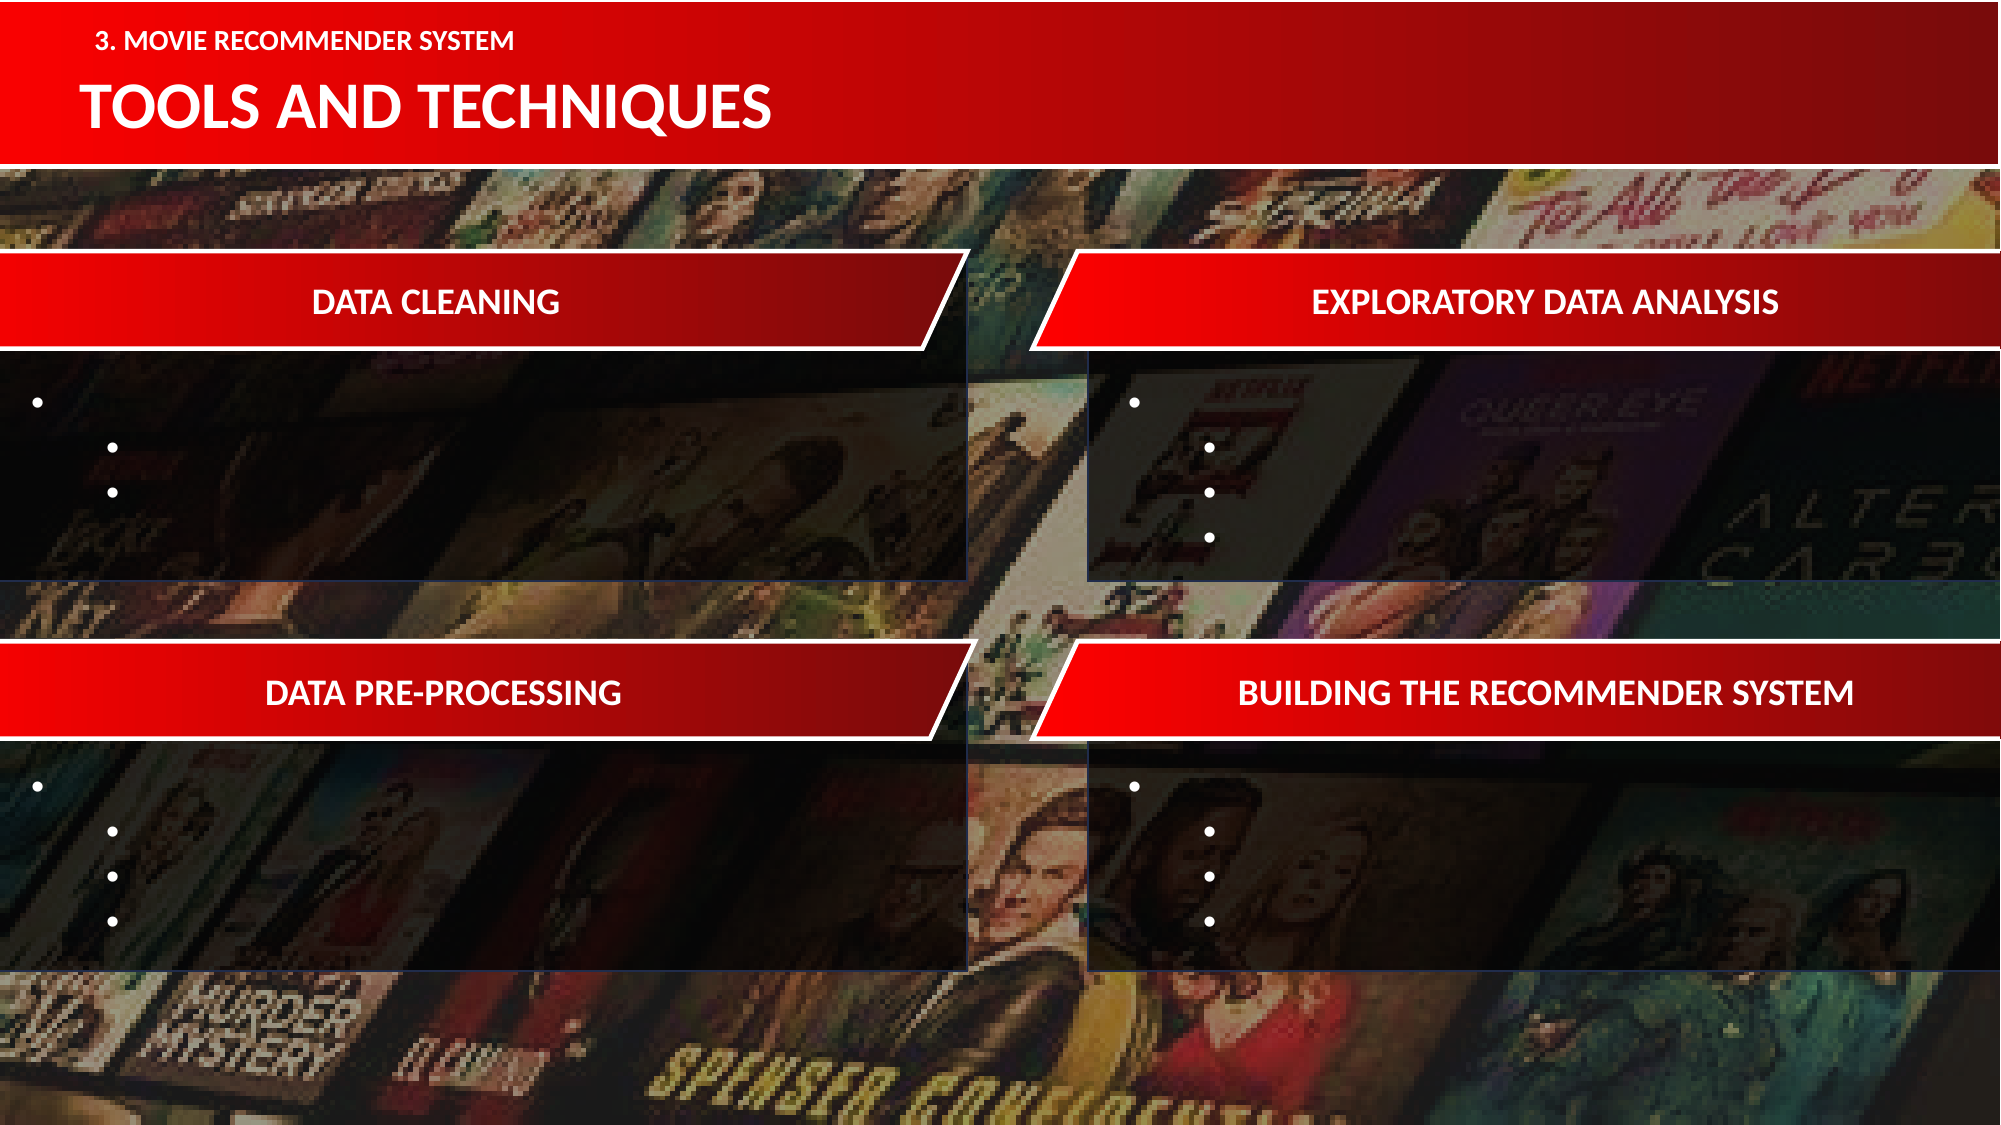

3. MOVIE RECOMMENDER SYSTEM
TOOLS AND TECHNIQUES
DATA CLEANING

EXPLORATORY DATA ANALYSIS

Python modules:
Numpy
Pandas
Python modules:
Matplotlib
Seaborn
Counter
DATA PRE-PROCESSING

BUILDING THE RECOMMENDER SYSTEM

Python modules:
Scikit-learn
Scipy.csr_matrix
Cosine_similarity
Python modules:
Scikit-learn
Kneighbors
fuzzywuzzy